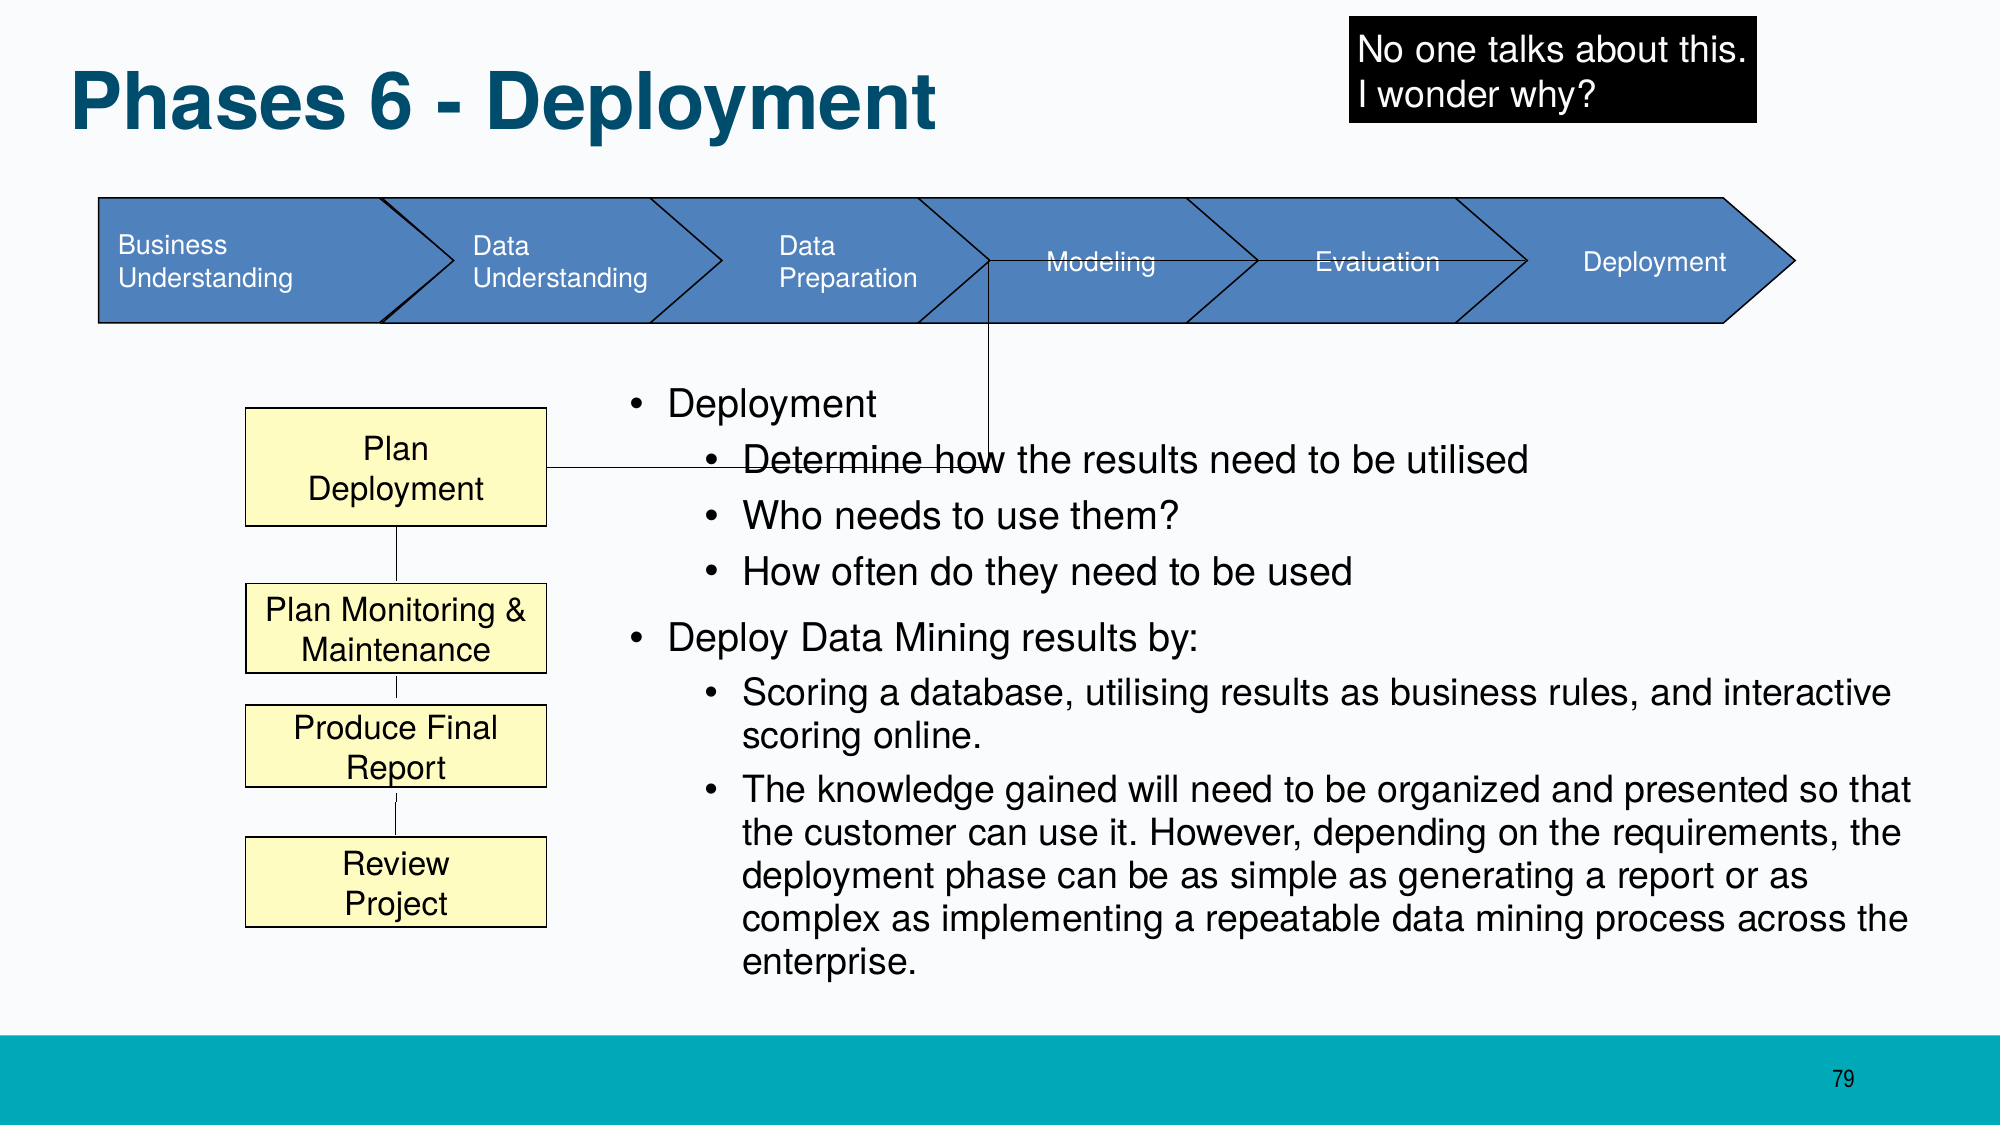

No one talks about this.
I wonder why?
# Phases 6 - Deployment

Business
Understanding

Data
Understanding

     Data
     Preparation

     Modeling

     Evaluation

     Deployment

Deployment
Determine how the results need to be utilised
Who needs to use them?
How often do they need to be used
Deploy Data Mining results by:
Scoring a database, utilising results as business rules, and interactive scoring online.
The knowledge gained will need to be organized and presented so that the customer can use it. However, depending on the requirements, the deployment phase can be as simple as generating a report or as complex as implementing a repeatable data mining process across the enterprise.

Plan
Deployment

Plan Monitoring &
Maintenance

Produce Final
Report

Review
Project

79